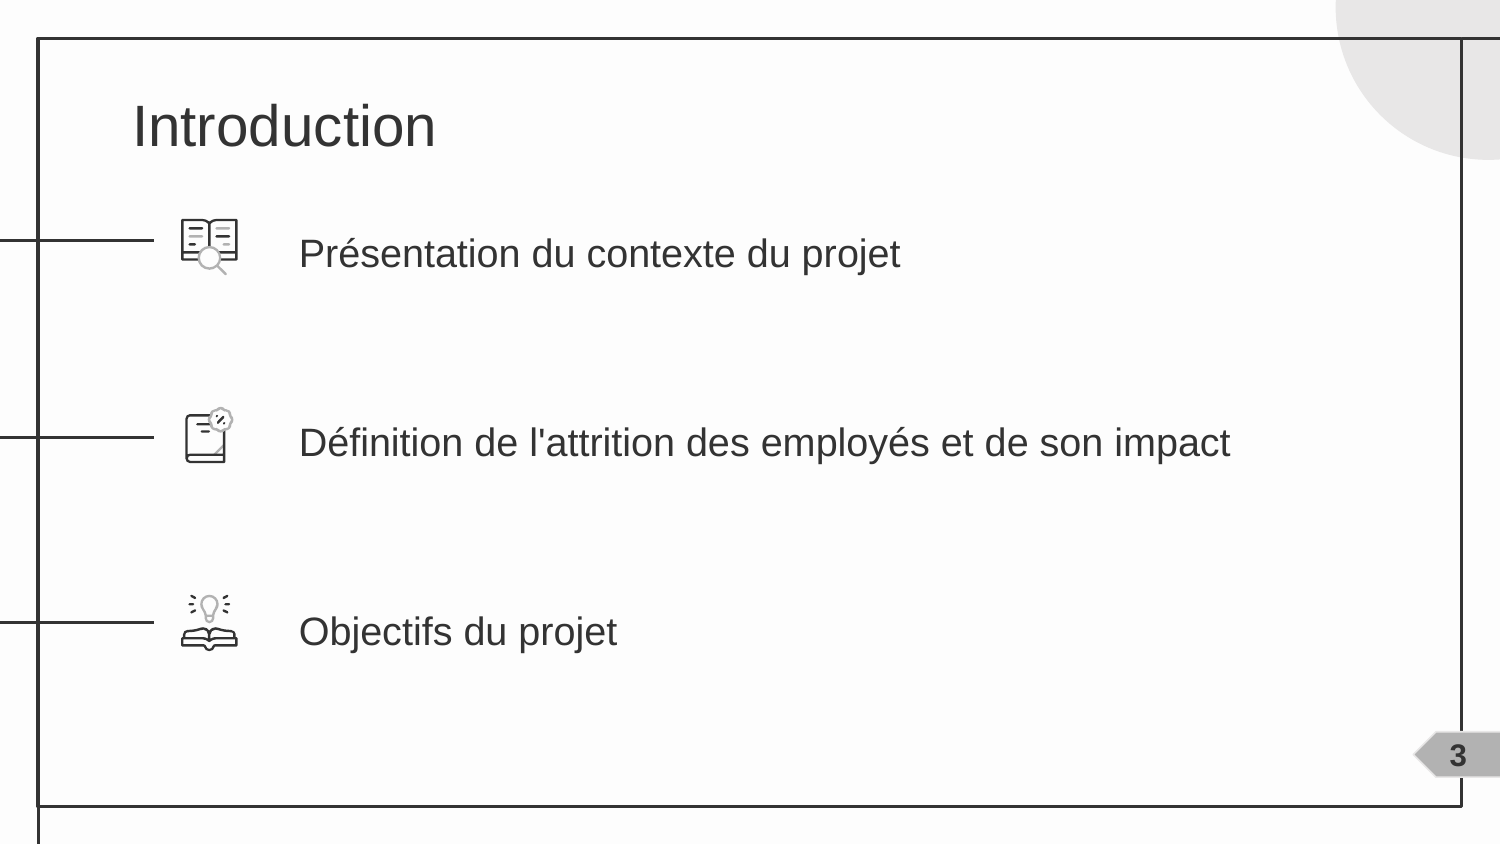

# Introduction
Présentation du contexte du projet

Définition de l'attrition des employés et de son impact

Objectifs du projet

3